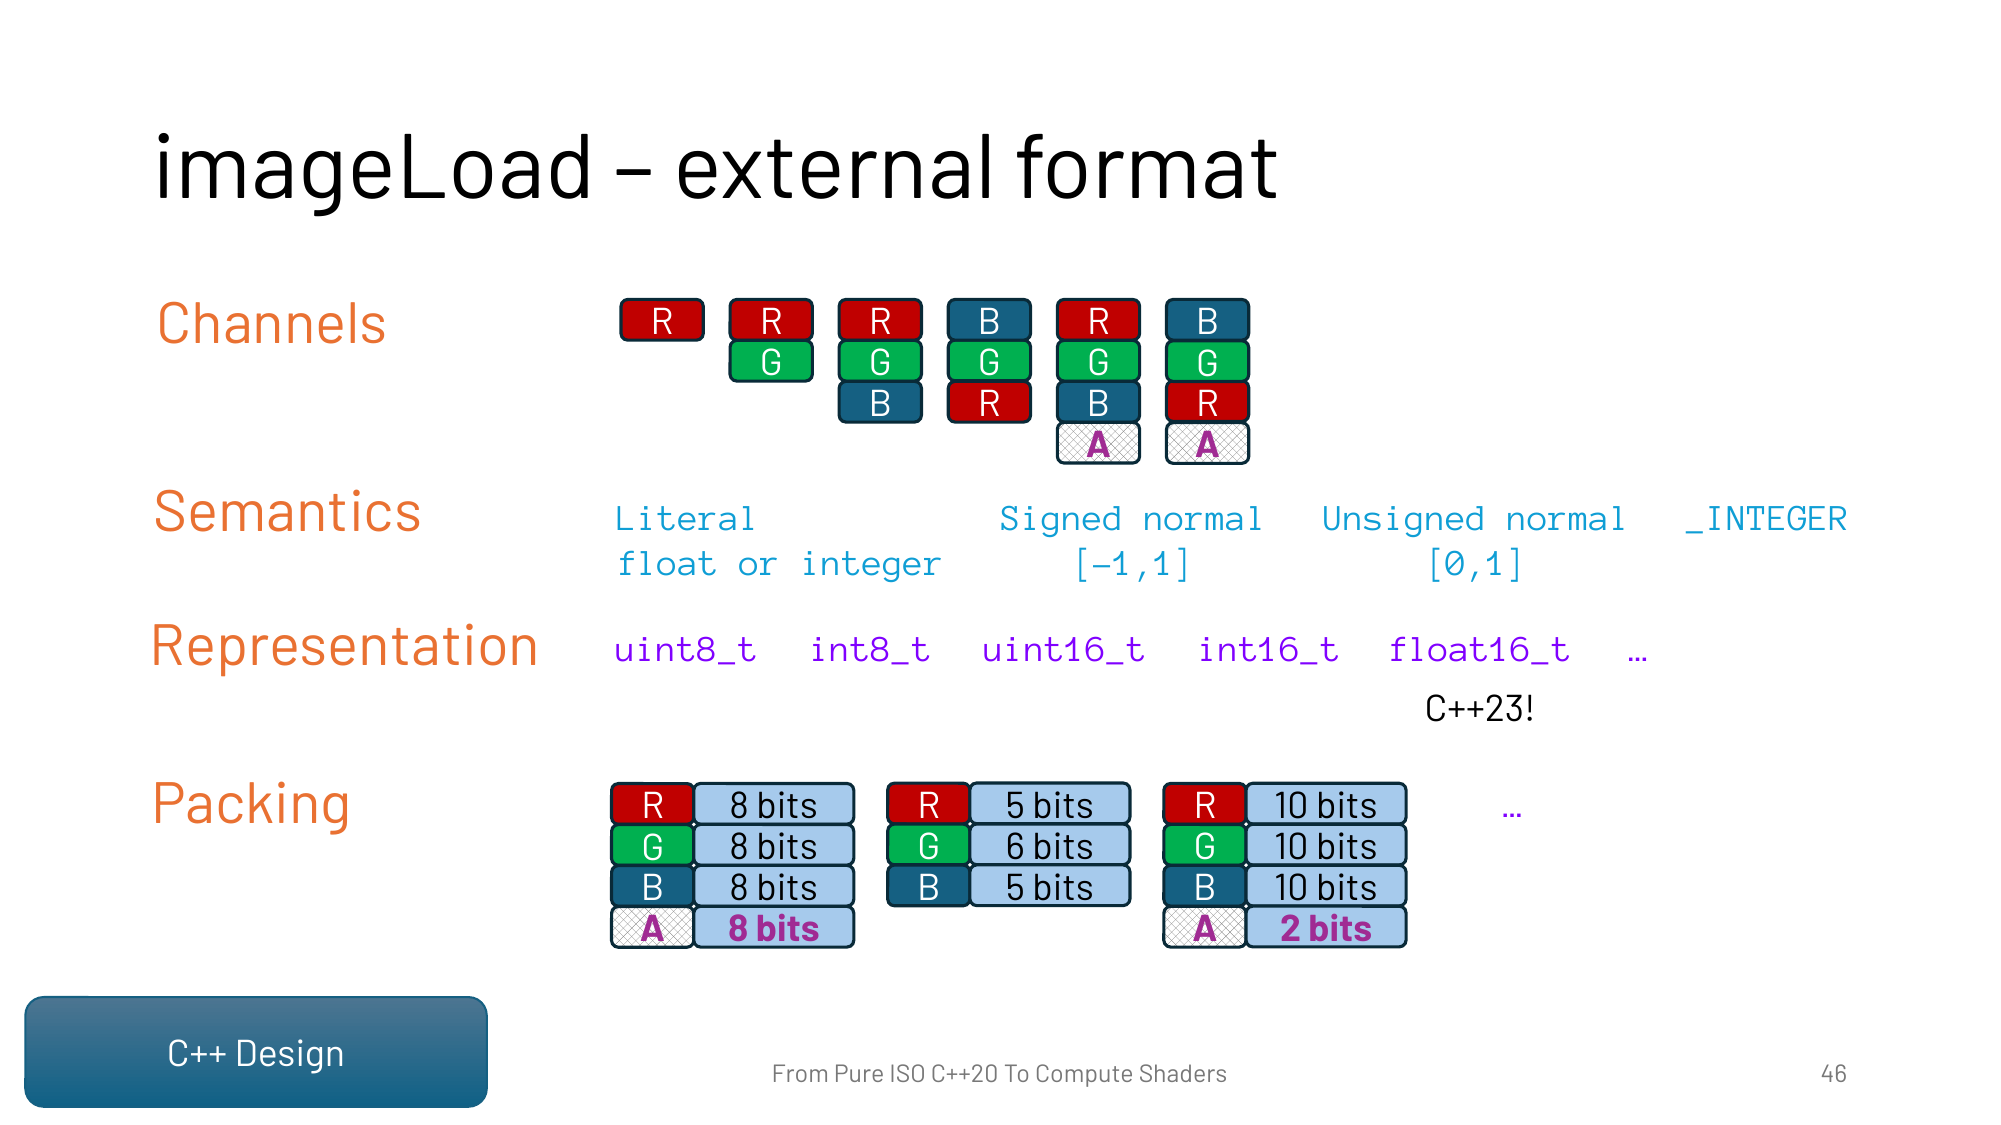

# imageLoad – external format
Channels
R
R
G
R
G
B
B
G
R
R
G
B
A
B
G
R
A
Semantics
Signed normal
[-1,1]
_INTEGER
Literal
float or integer
Unsigned normal
[0,1]
Representation
uint8_t
int8_t
uint16_t
int16_t
float16_t
C++23!
…
Packing
…
5 bits
6 bits
5 bits
R
G
B
10 bits
10 bits
10 bits
2 bits
R
G
B
A
8 bits
8 bits
8 bits
8 bits
R
G
B
A
C++ Design
From Pure ISO C++20 To Compute Shaders
46